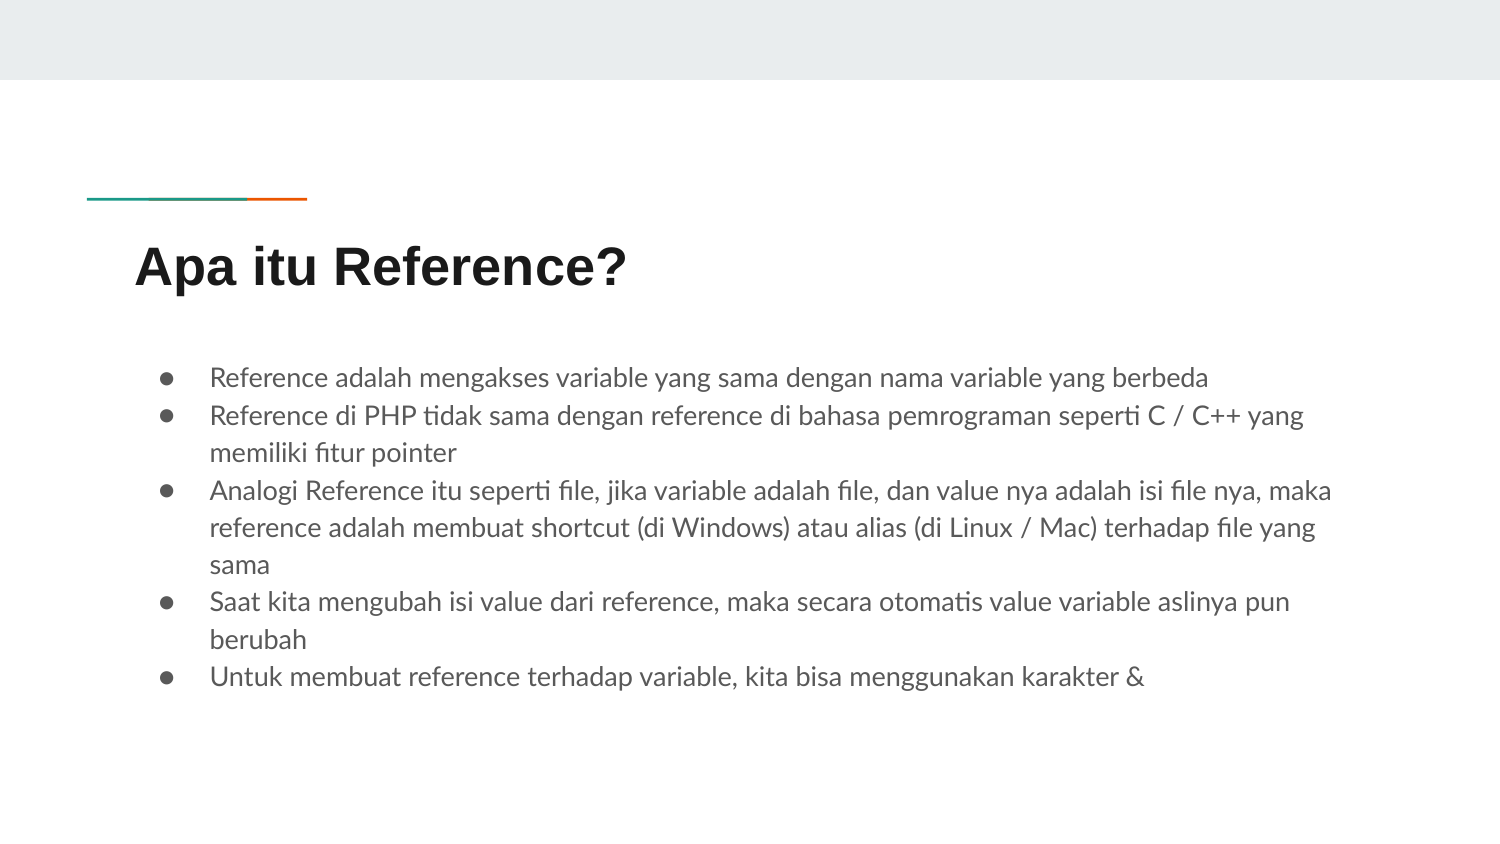

# Apa itu Reference?
Reference adalah mengakses variable yang sama dengan nama variable yang berbeda
Reference di PHP tidak sama dengan reference di bahasa pemrograman seperti C / C++ yang memiliki fitur pointer
Analogi Reference itu seperti file, jika variable adalah file, dan value nya adalah isi file nya, maka reference adalah membuat shortcut (di Windows) atau alias (di Linux / Mac) terhadap file yang sama
Saat kita mengubah isi value dari reference, maka secara otomatis value variable aslinya pun berubah
Untuk membuat reference terhadap variable, kita bisa menggunakan karakter &